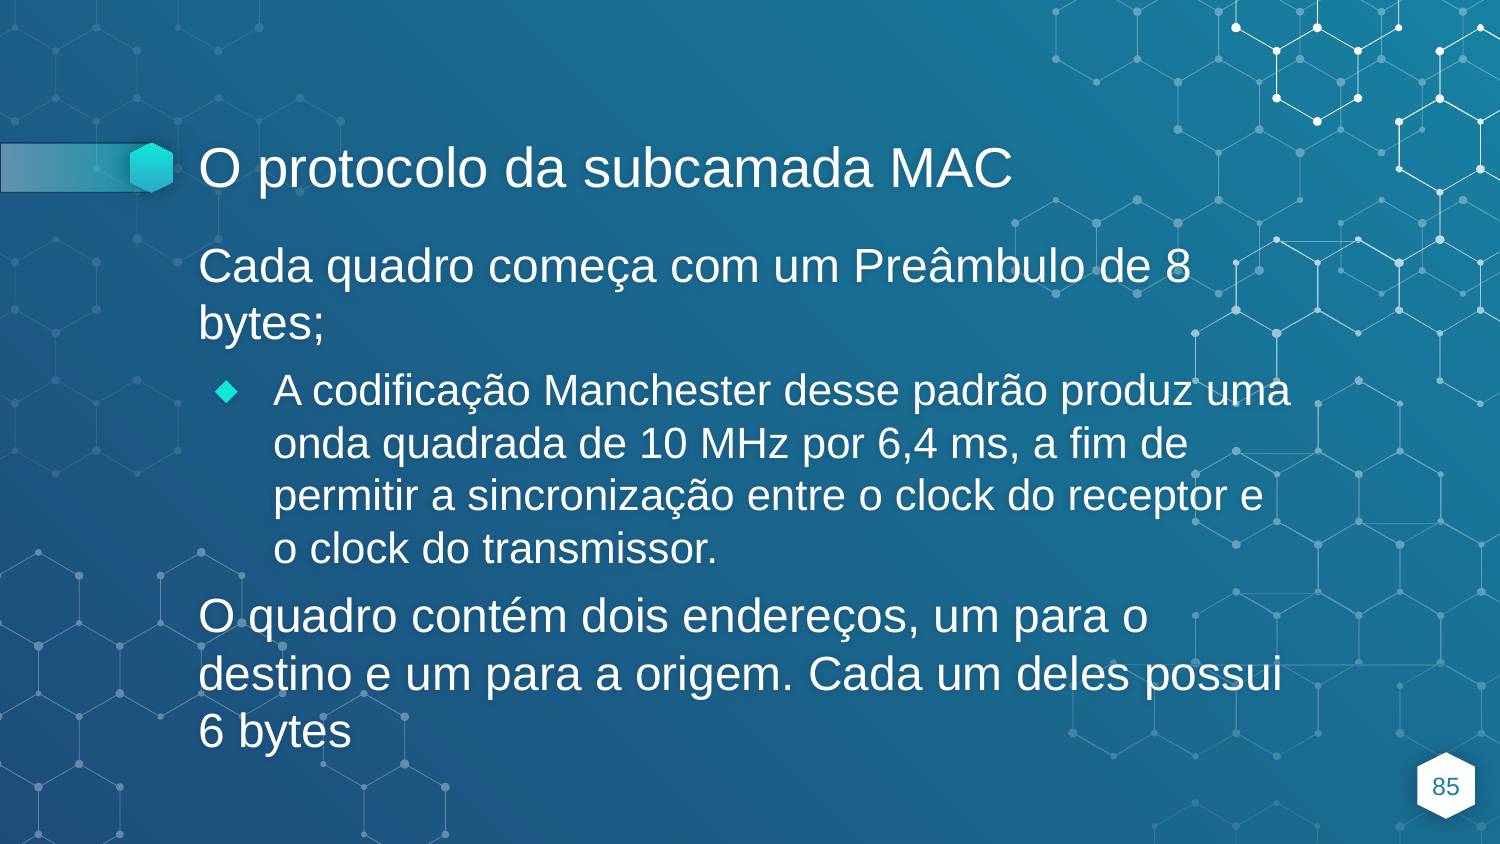

# O protocolo da subcamada MAC
Cada quadro começa com um Preâmbulo de 8 bytes;
A codificação Manchester desse padrão produz uma onda quadrada de 10 MHz por 6,4 ms, a fim de permitir a sincronização entre o clock do receptor e o clock do transmissor.
O quadro contém dois endereços, um para o destino e um para a origem. Cada um deles possui 6 bytes

85